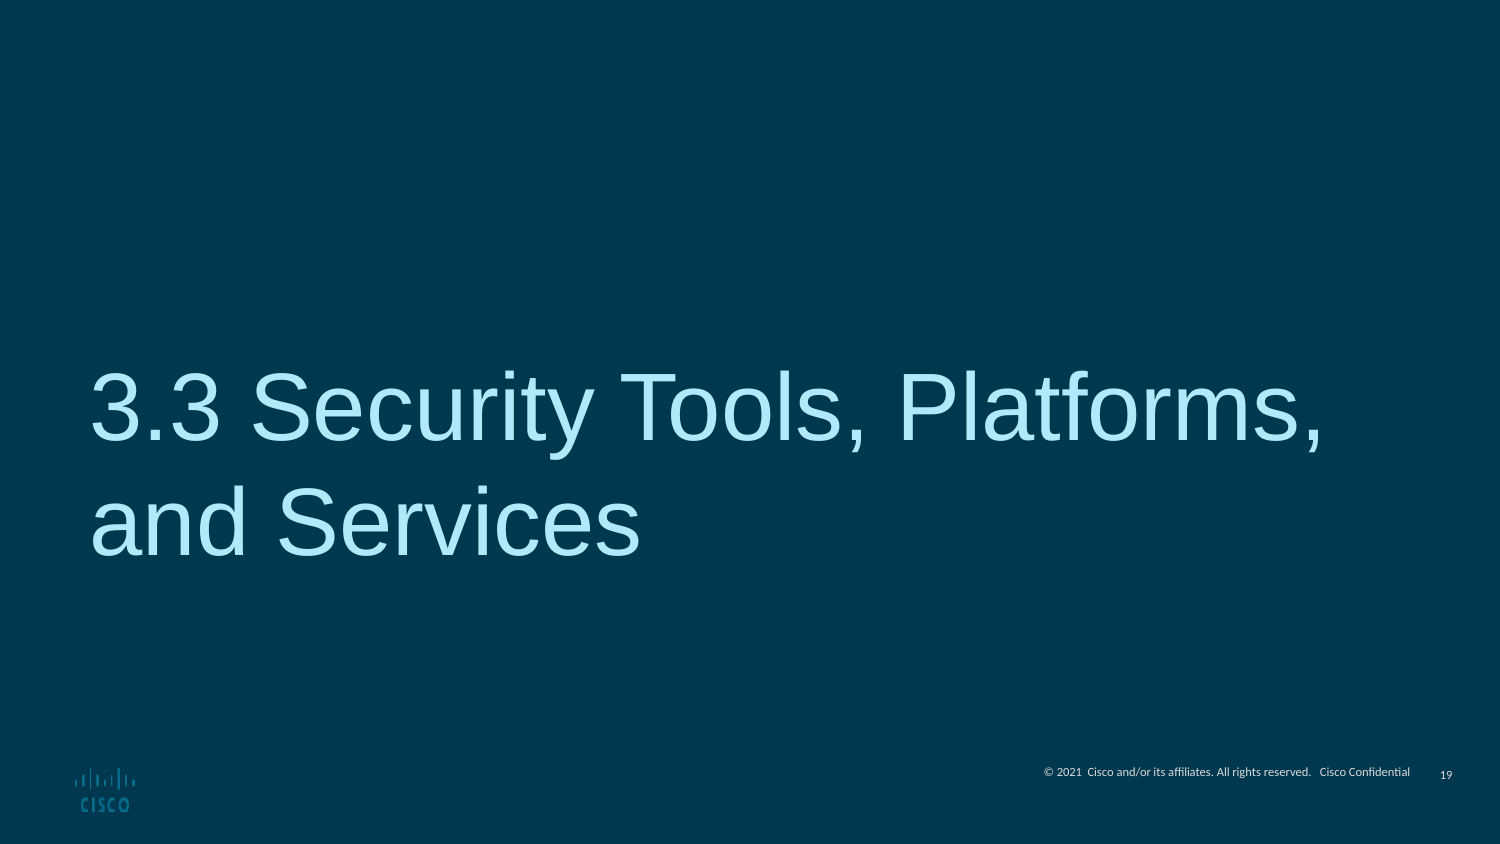

# 3.3 Security Tools, Platforms, and Services
19